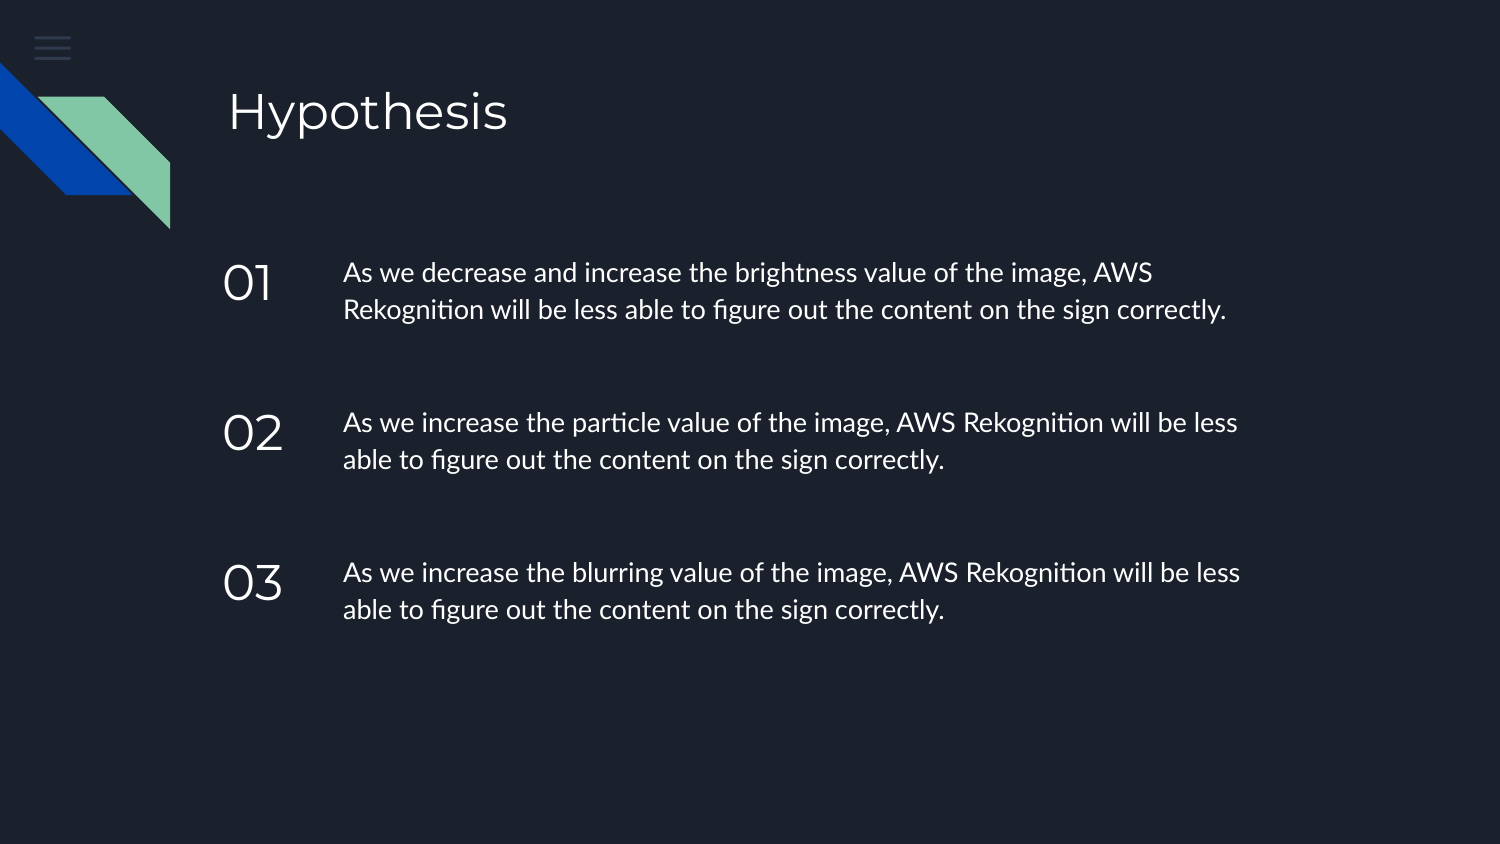

# Hypothesis
01

As we decrease and increase the brightness value of the image, AWS Rekognition will be less able to figure out the content on the sign correctly.
02

As we increase the particle value of the image, AWS Rekognition will be less able to figure out the content on the sign correctly.

03
As we increase the blurring value of the image, AWS Rekognition will be less able to figure out the content on the sign correctly.